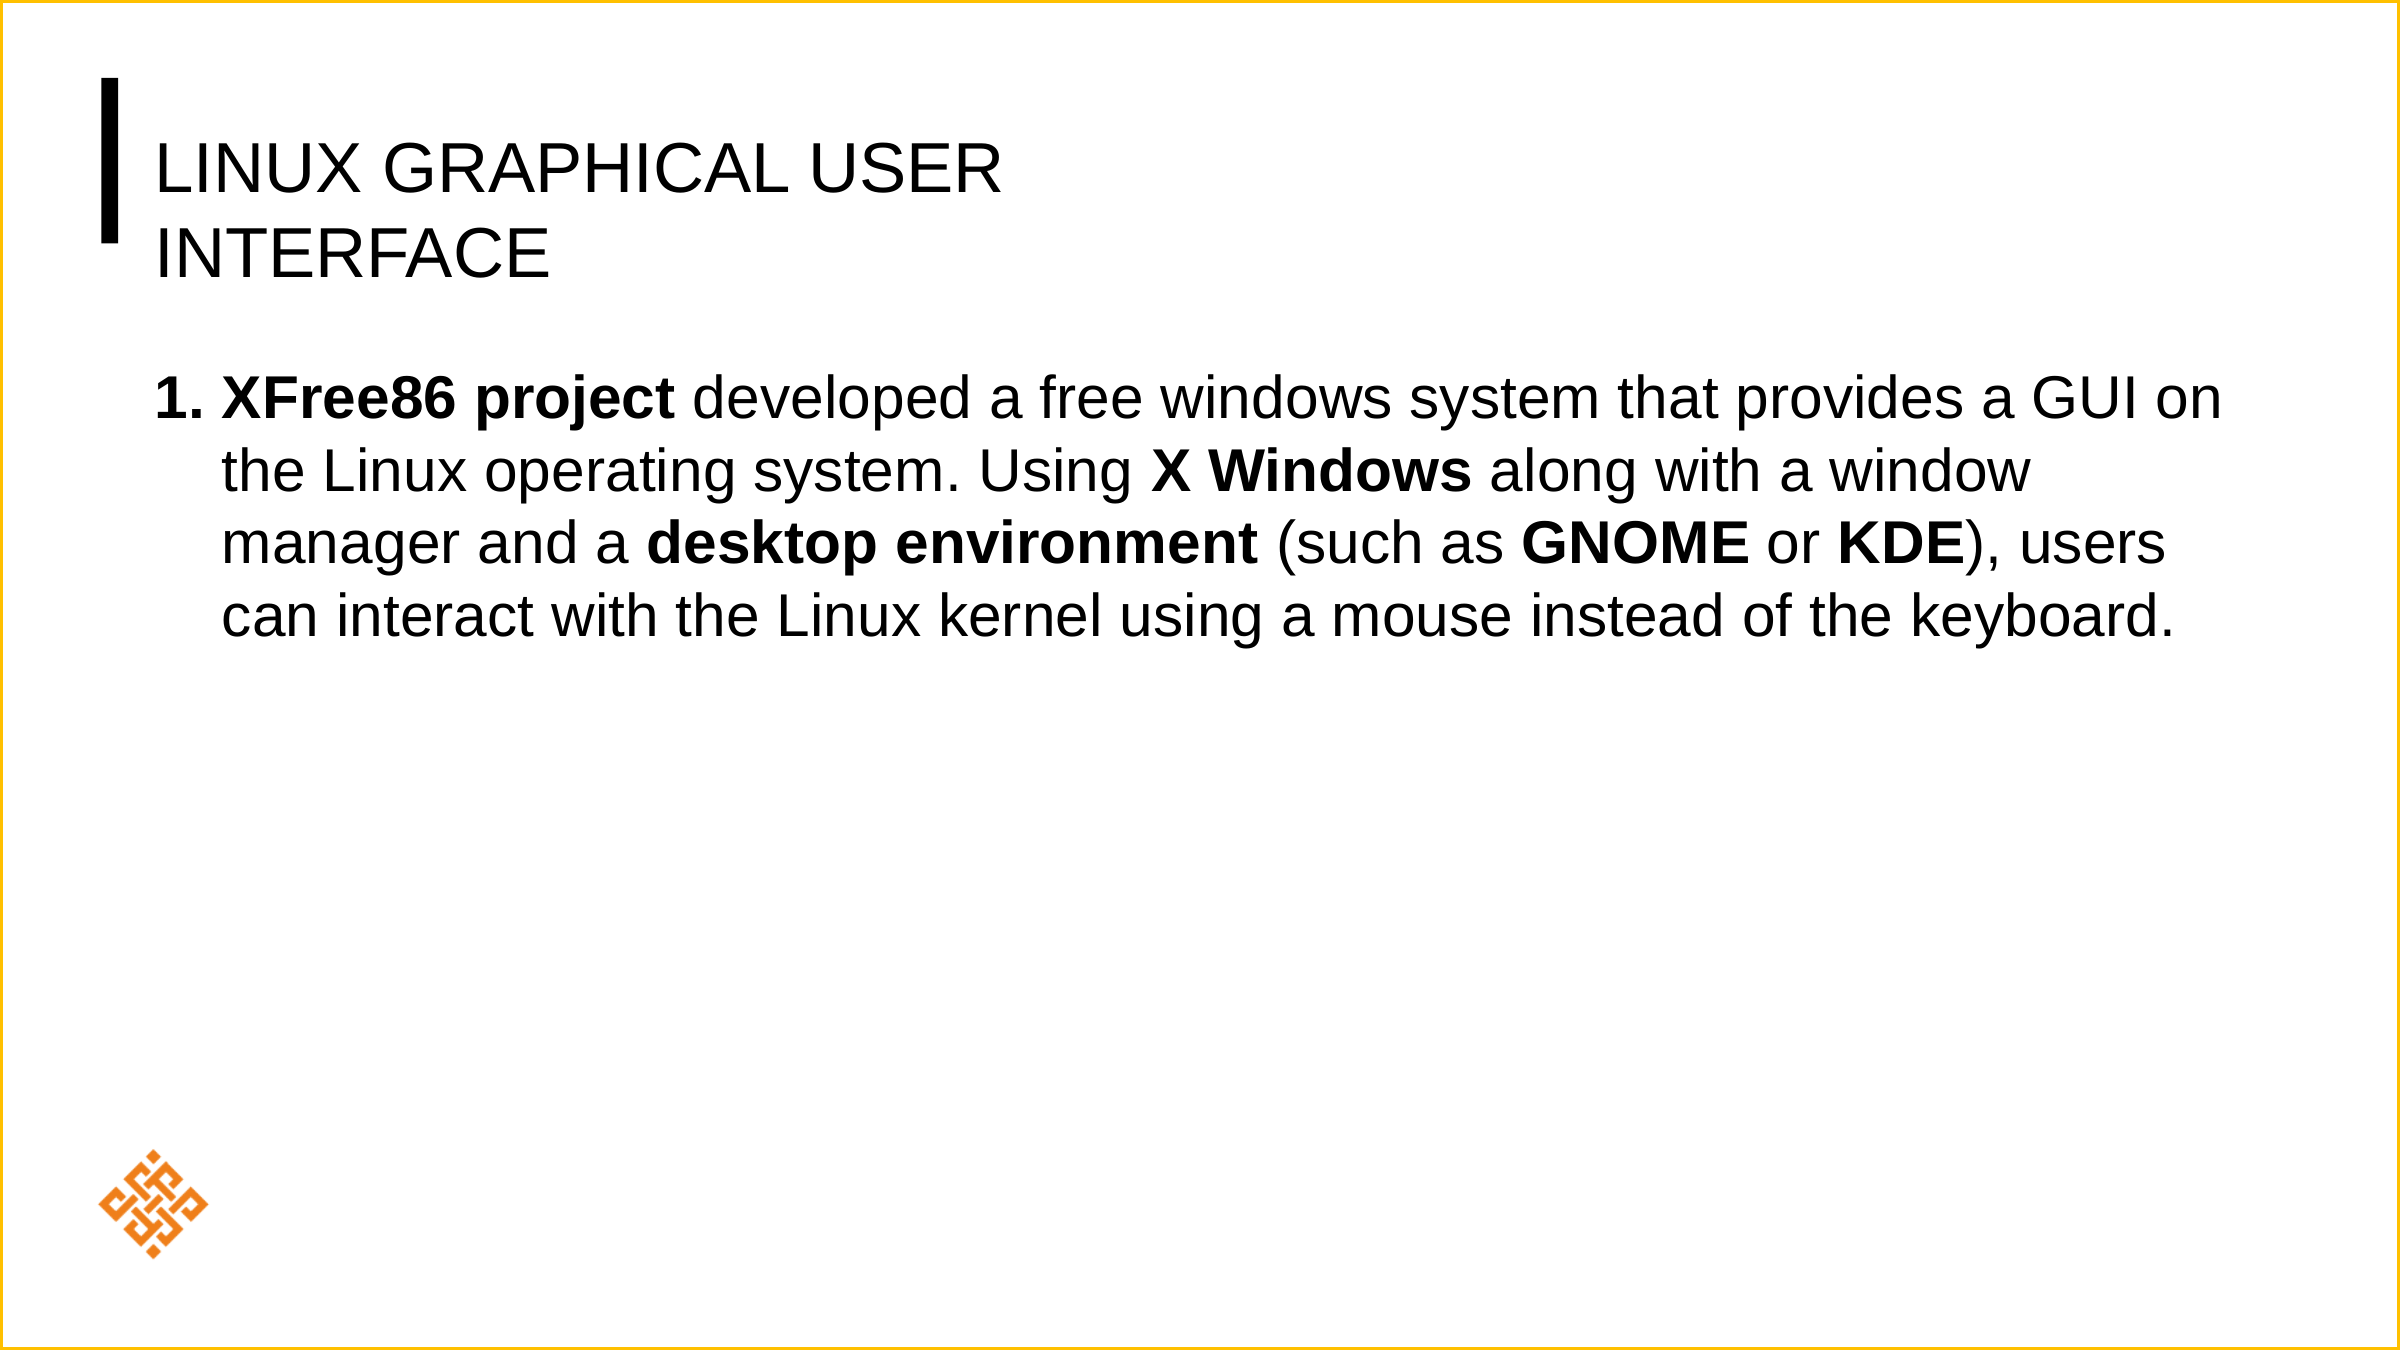

# Linux Graphical User Interface
XFree86 project developed a free windows system that provides a GUI on the Linux operating system. Using X Windows along with a window manager and a desktop environment (such as GNOME or KDE), users can interact with the Linux kernel using a mouse instead of the keyboard.